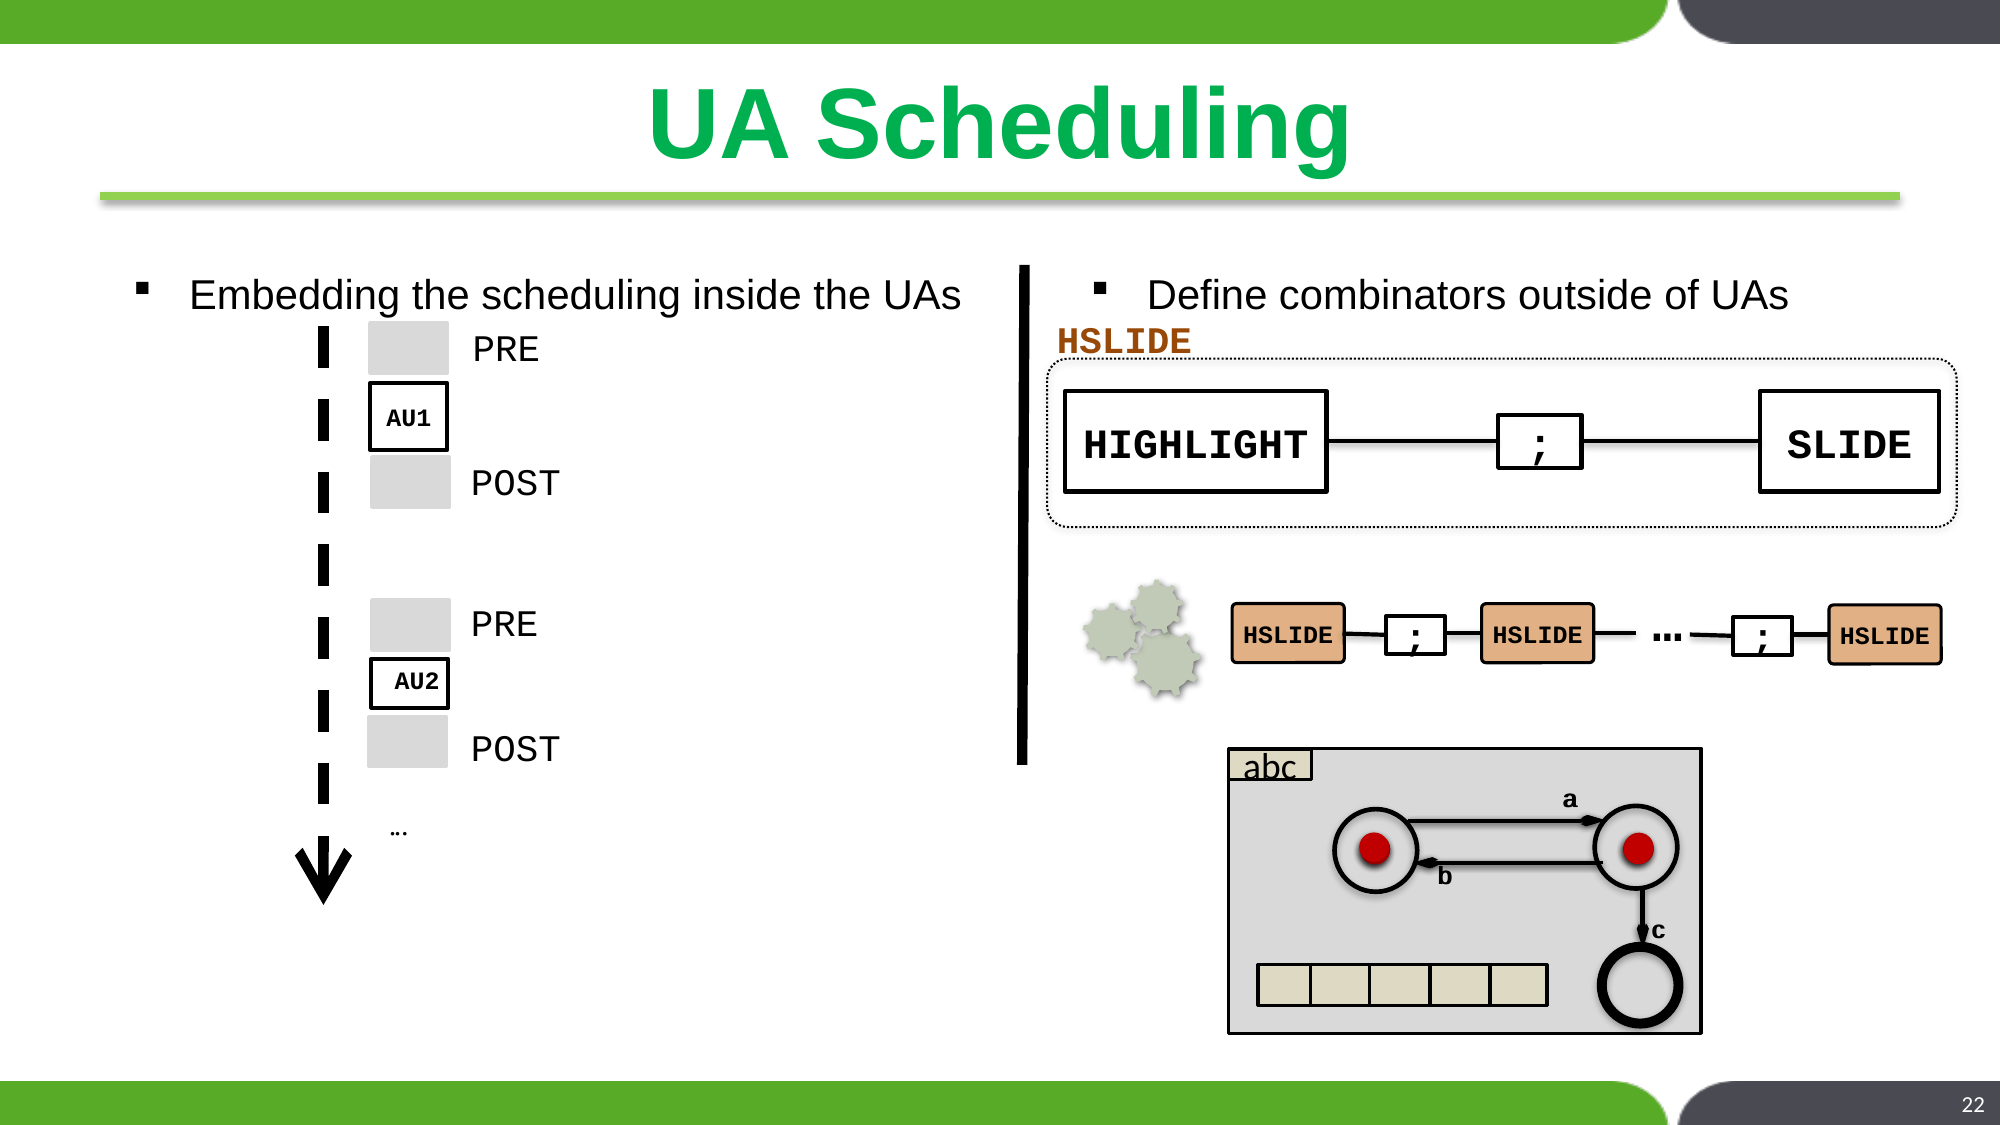

# UA Scheduling
Embedding the scheduling inside the UAs
Define combinators outside of UAs
HSLIDE
PRE

AU1
HIGHLIGHT
SLIDE
;
POST

PRE

…

HSLIDE
HSLIDE
HSLIDE
;
;

AU2
POST

abc
a
a

●● ●

b
b
c
c

a

b

a
b
a

22